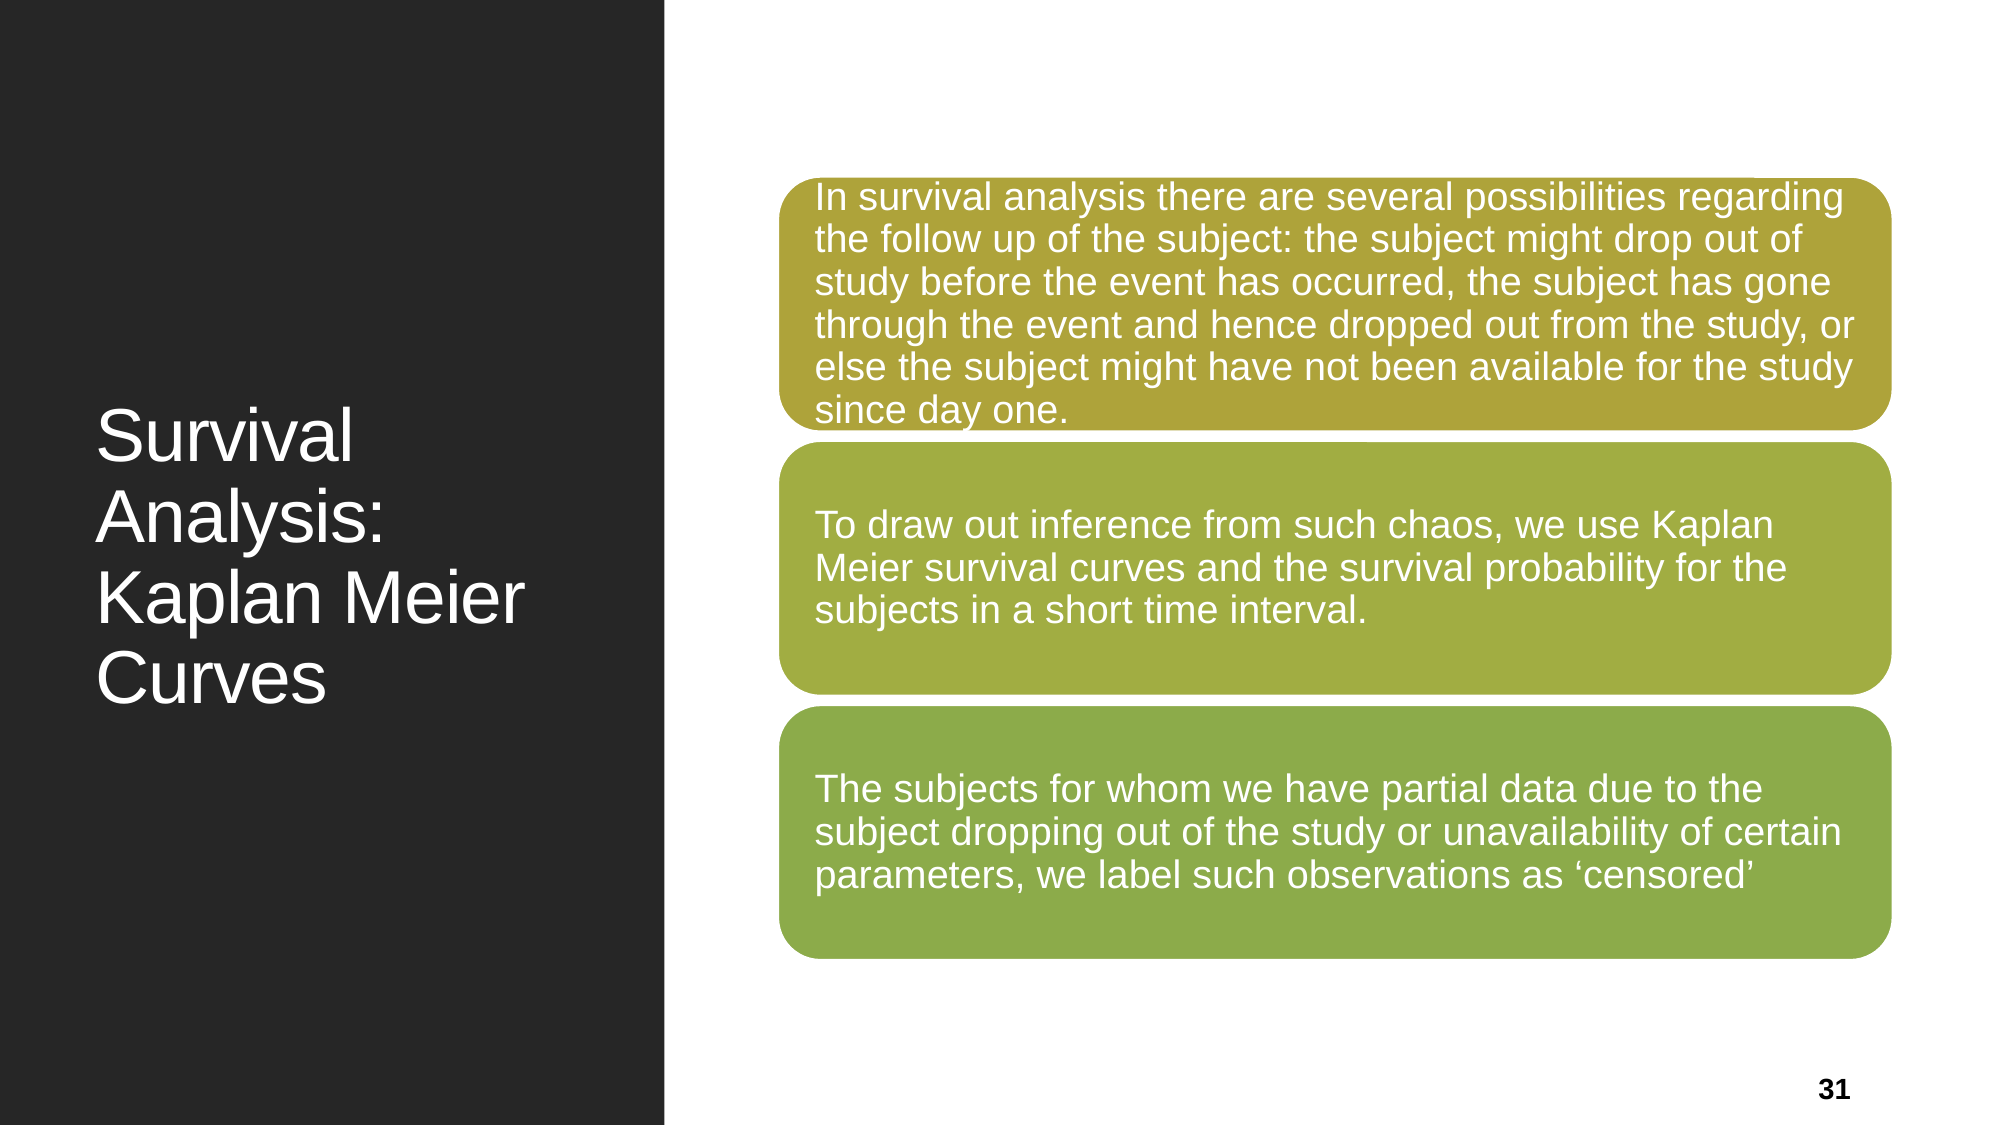

# Survival Analysis: Kaplan Meier Curves
In survival analysis there are several possibilities regarding the follow up of the subject: the subject might drop out of study before the event has occurred, the subject has gone through the event and hence dropped out from the study, or else the subject might have not been available for the study since day one.
To draw out inference from such chaos, we use Kaplan Meier survival curves and the survival probability for the subjects in a short time interval.
The subjects for whom we have partial data due to the subject dropping out of the study or unavailability of certain parameters, we label such observations as ‘censored’
31